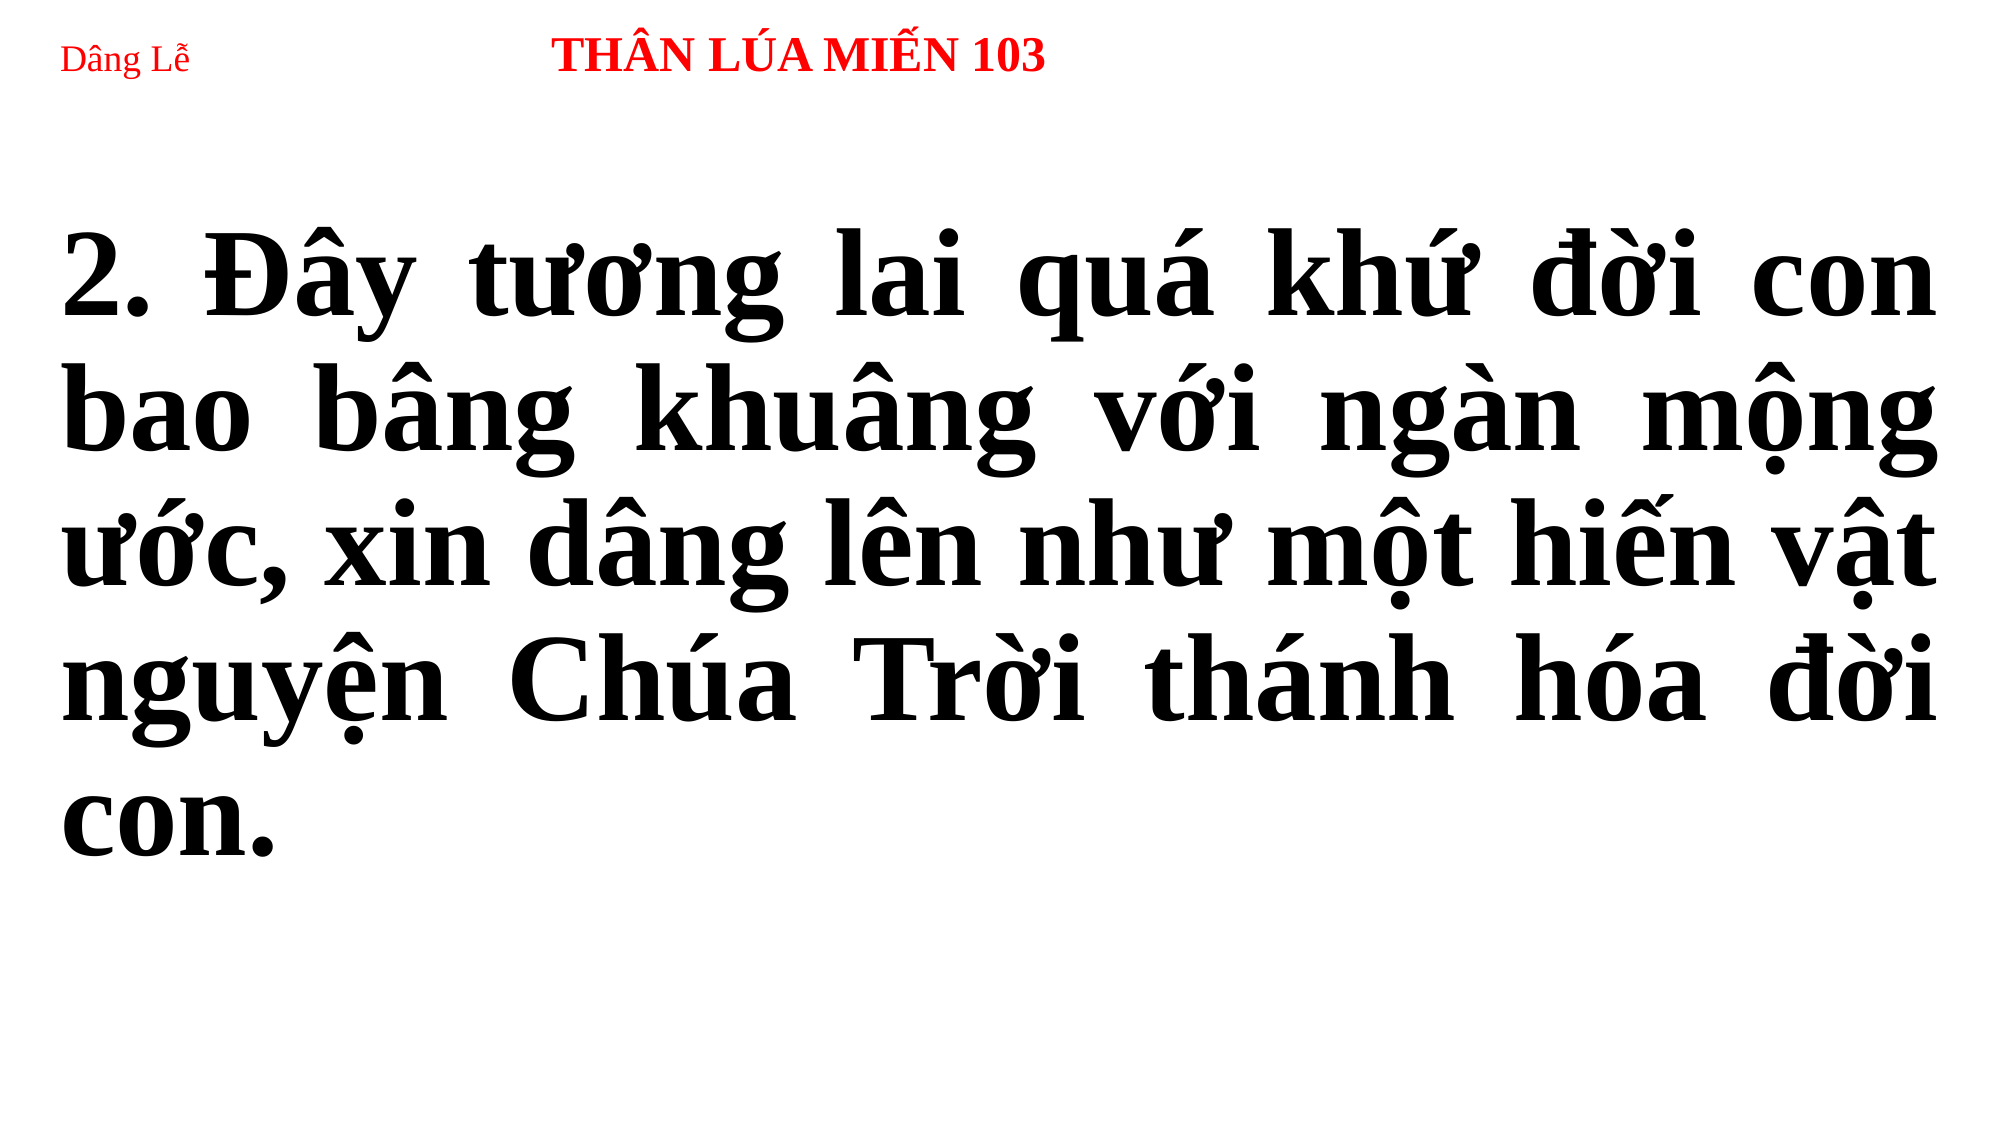

# Dâng Lễ                                      THÂN LÚA MIẾN 103
2. Đây tương lai quá khứ đời con bao bâng khuâng với ngàn mộng ước, xin dâng lên như một hiến vật nguyện Chúa Trời thánh hóa đời con.